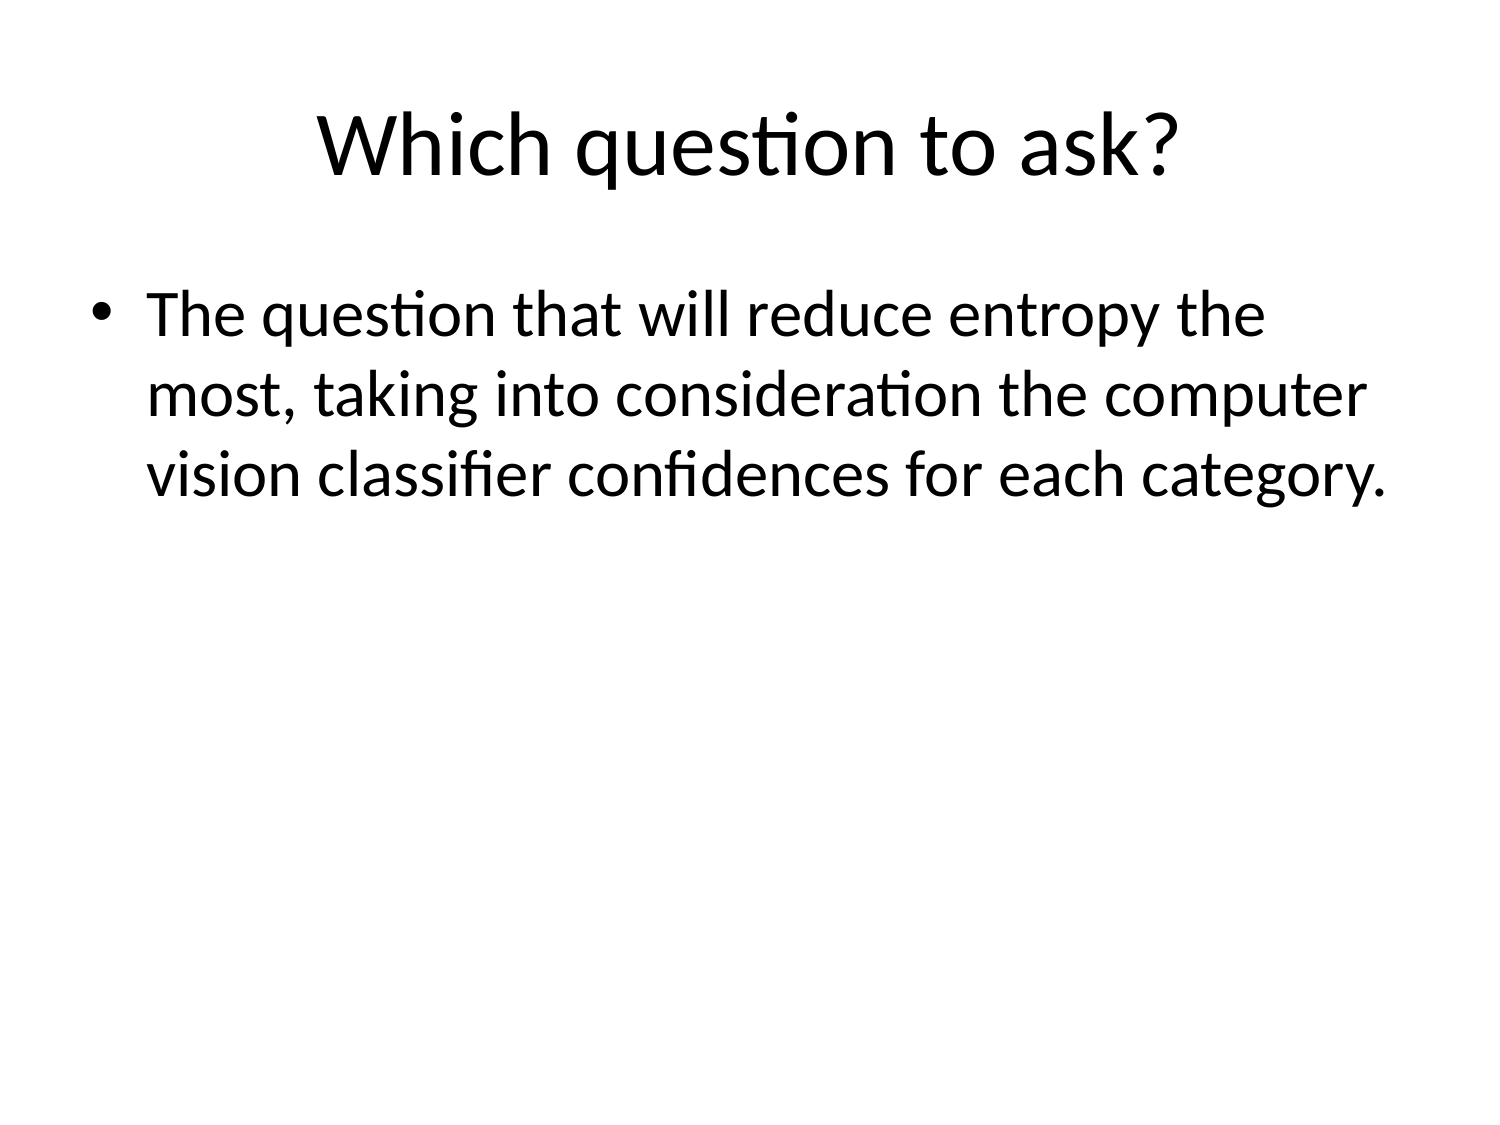

# Which question to ask?
The question that will reduce entropy the most, taking into consideration the computer vision classifier confidences for each category.